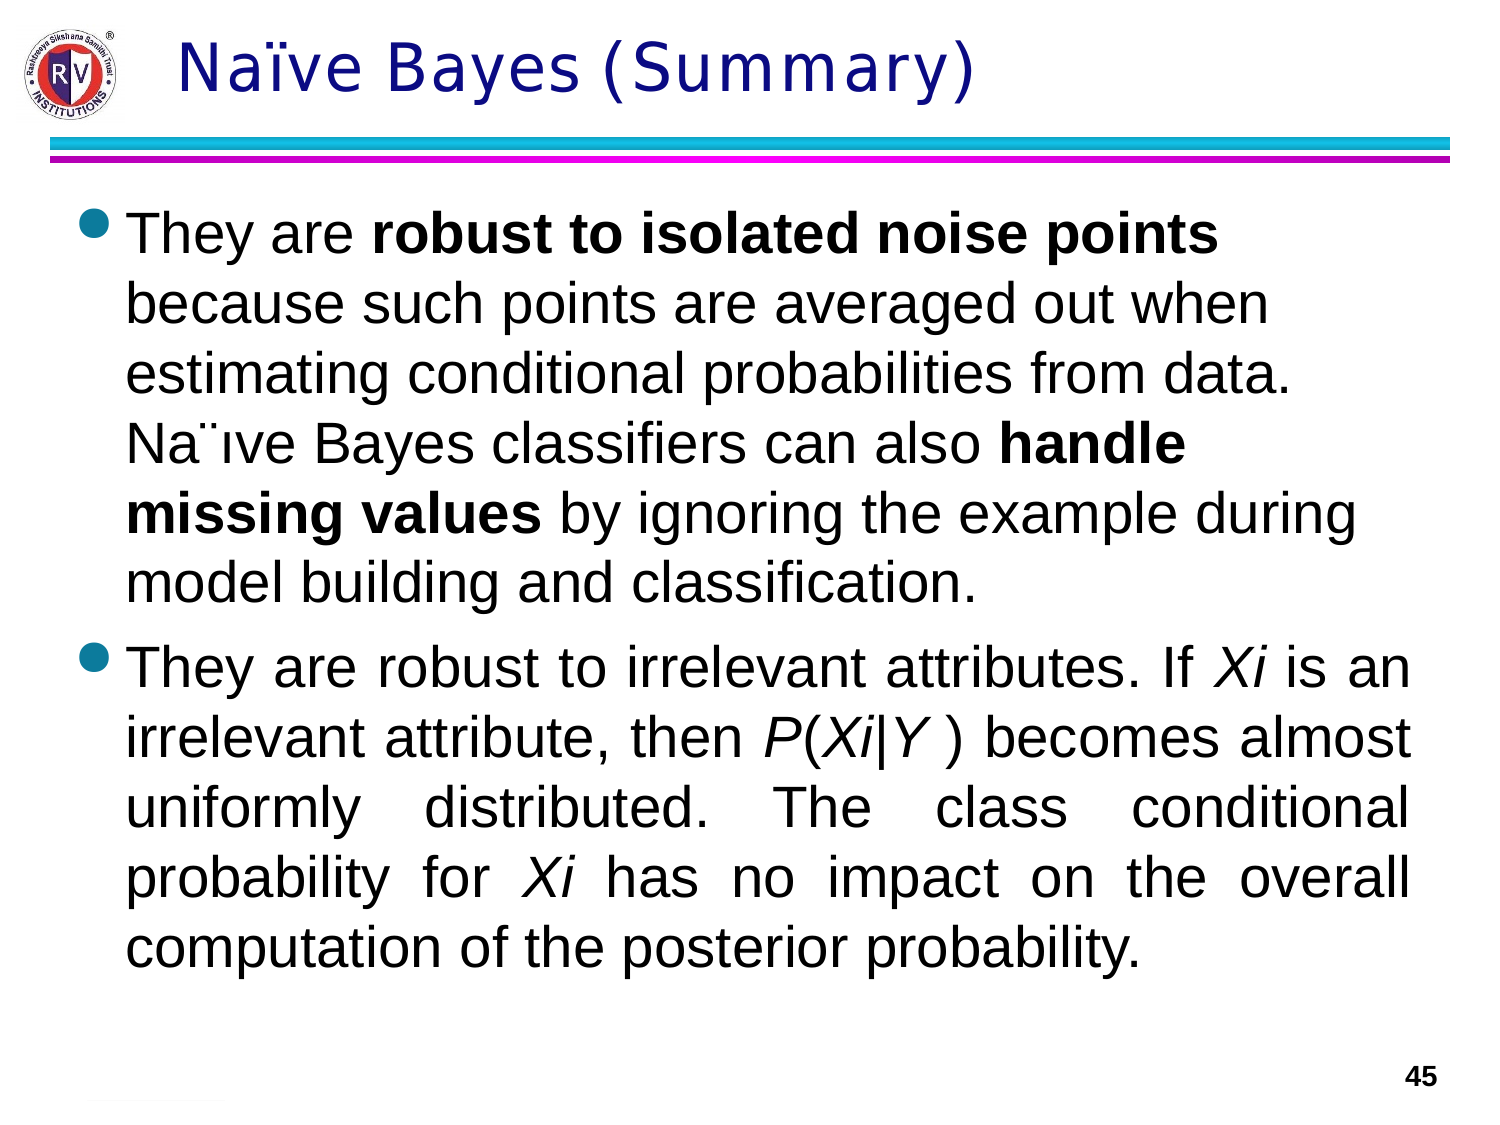

# Naïve Bayes (Summary)
They are robust to isolated noise points because such points are averaged out when estimating conditional probabilities from data. Na¨ıve Bayes classifiers can also handle missing values by ignoring the example during model building and classification.
They are robust to irrelevant attributes. If Xi is an irrelevant attribute, then P(Xi|Y ) becomes almost uniformly distributed. The class conditional probability for Xi has no impact on the overall computation of the posterior probability.